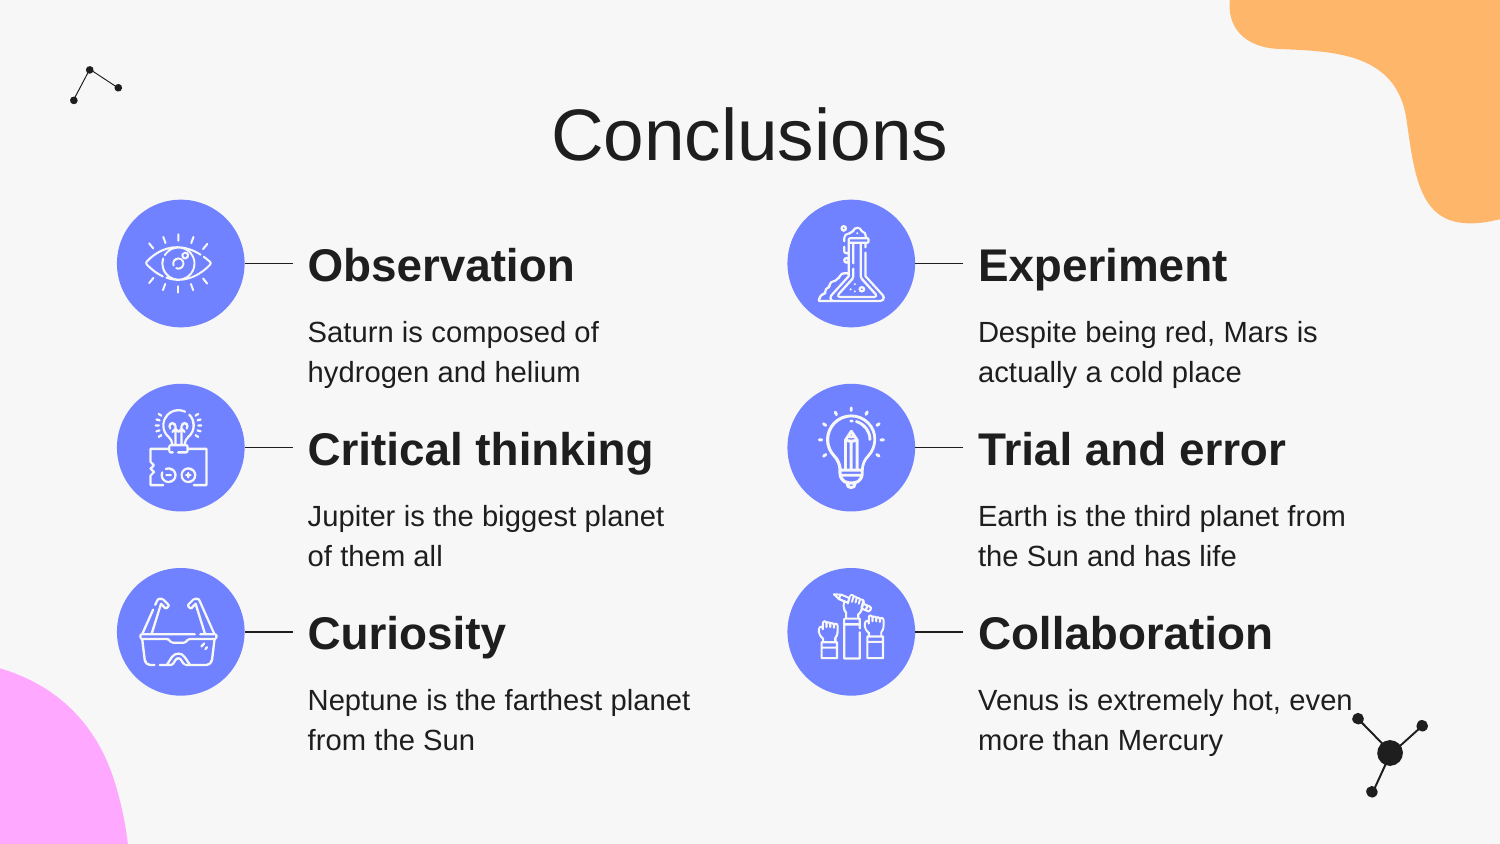

# Conclusions

Observation
Experiment

Saturn is composed of hydrogen and helium
Despite being red, Mars is actually a cold place

Critical thinking
Trial and error

Jupiter is the biggest planet of them all
Earth is the third planet from the Sun and has life

Curiosity
Collaboration

Neptune is the farthest planet from the Sun
Venus is extremely hot, even more than Mercury